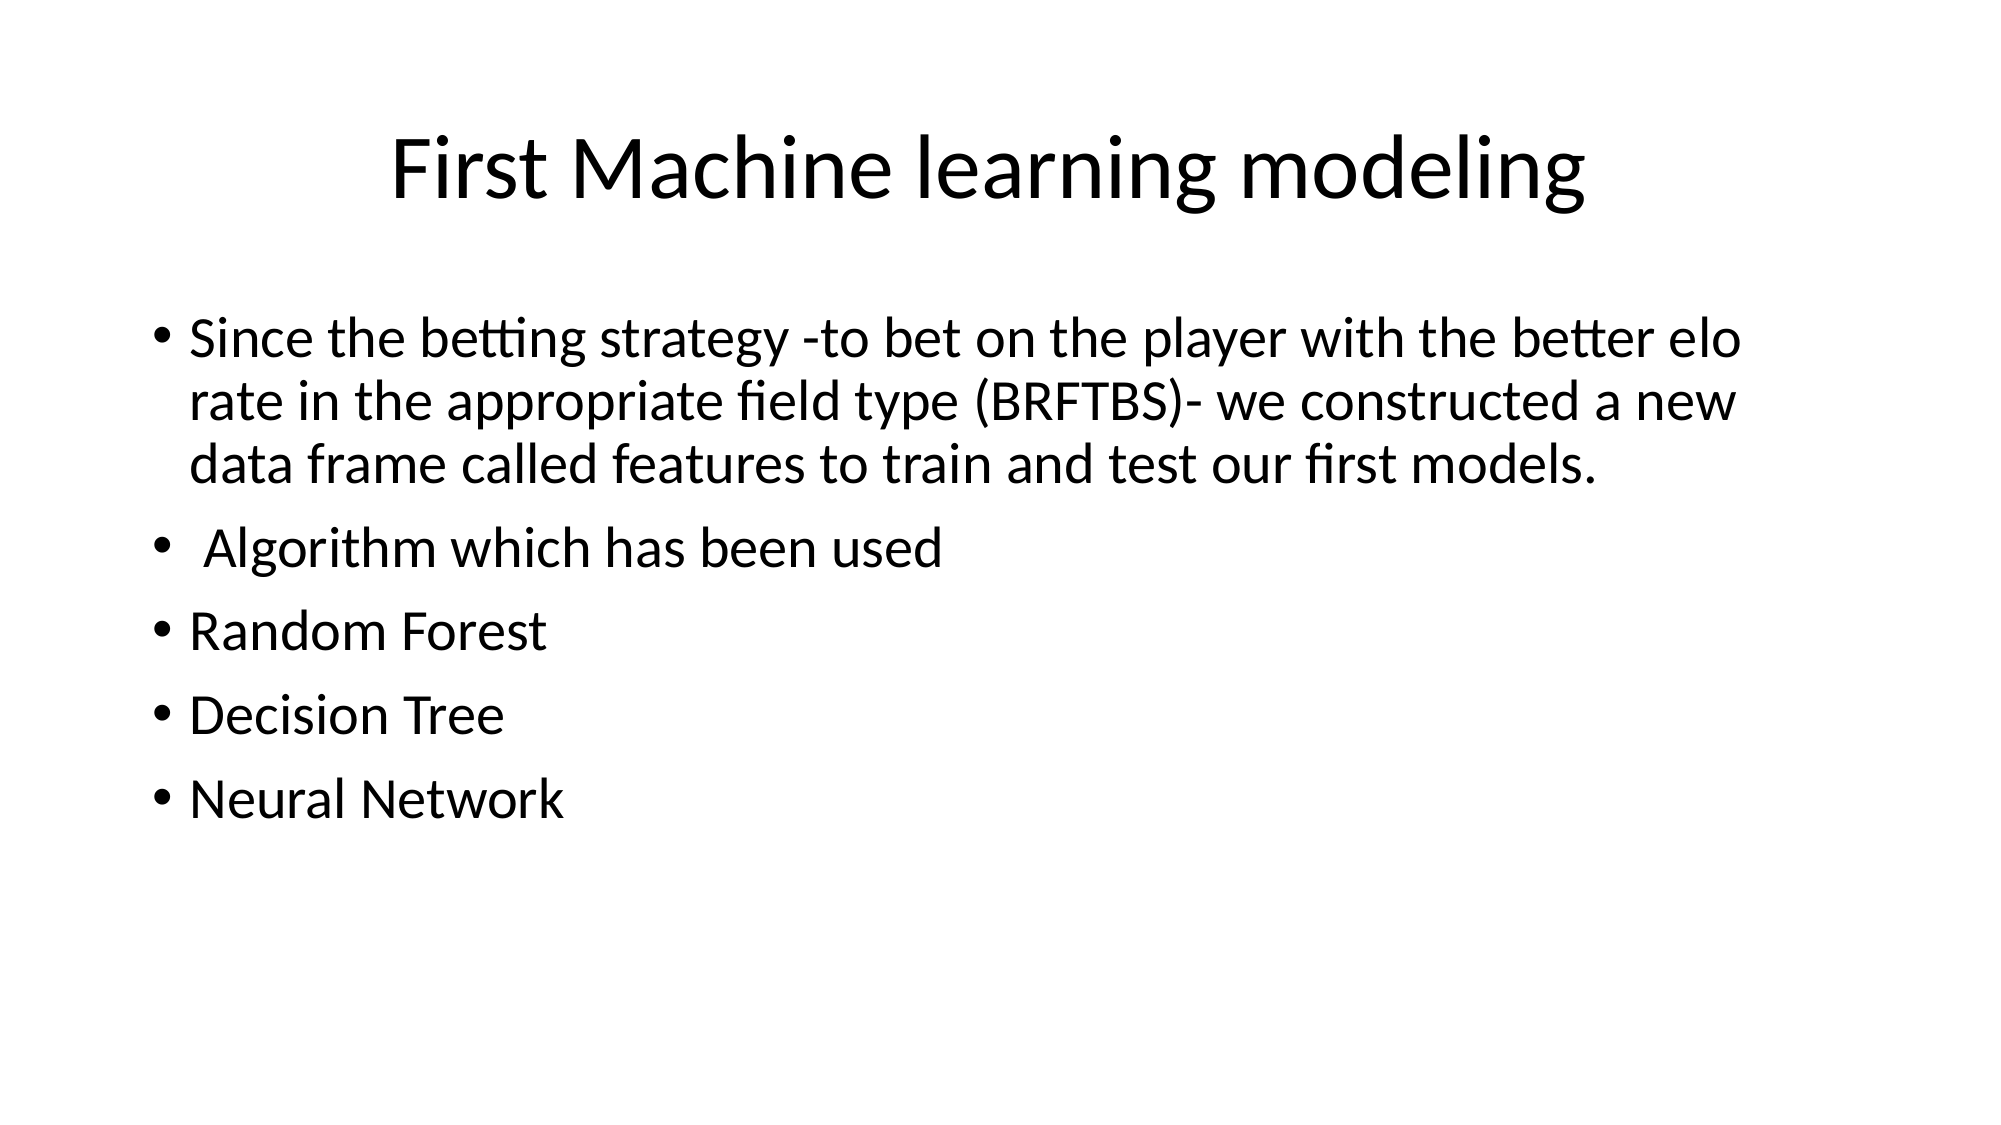

# First Machine learning modeling
Since the betting strategy -to bet on the player with the better elo rate in the appropriate field type (BRFTBS)- we constructed a new data frame called features to train and test our first models.
 Algorithm which has been used
Random Forest
Decision Tree
Neural Network